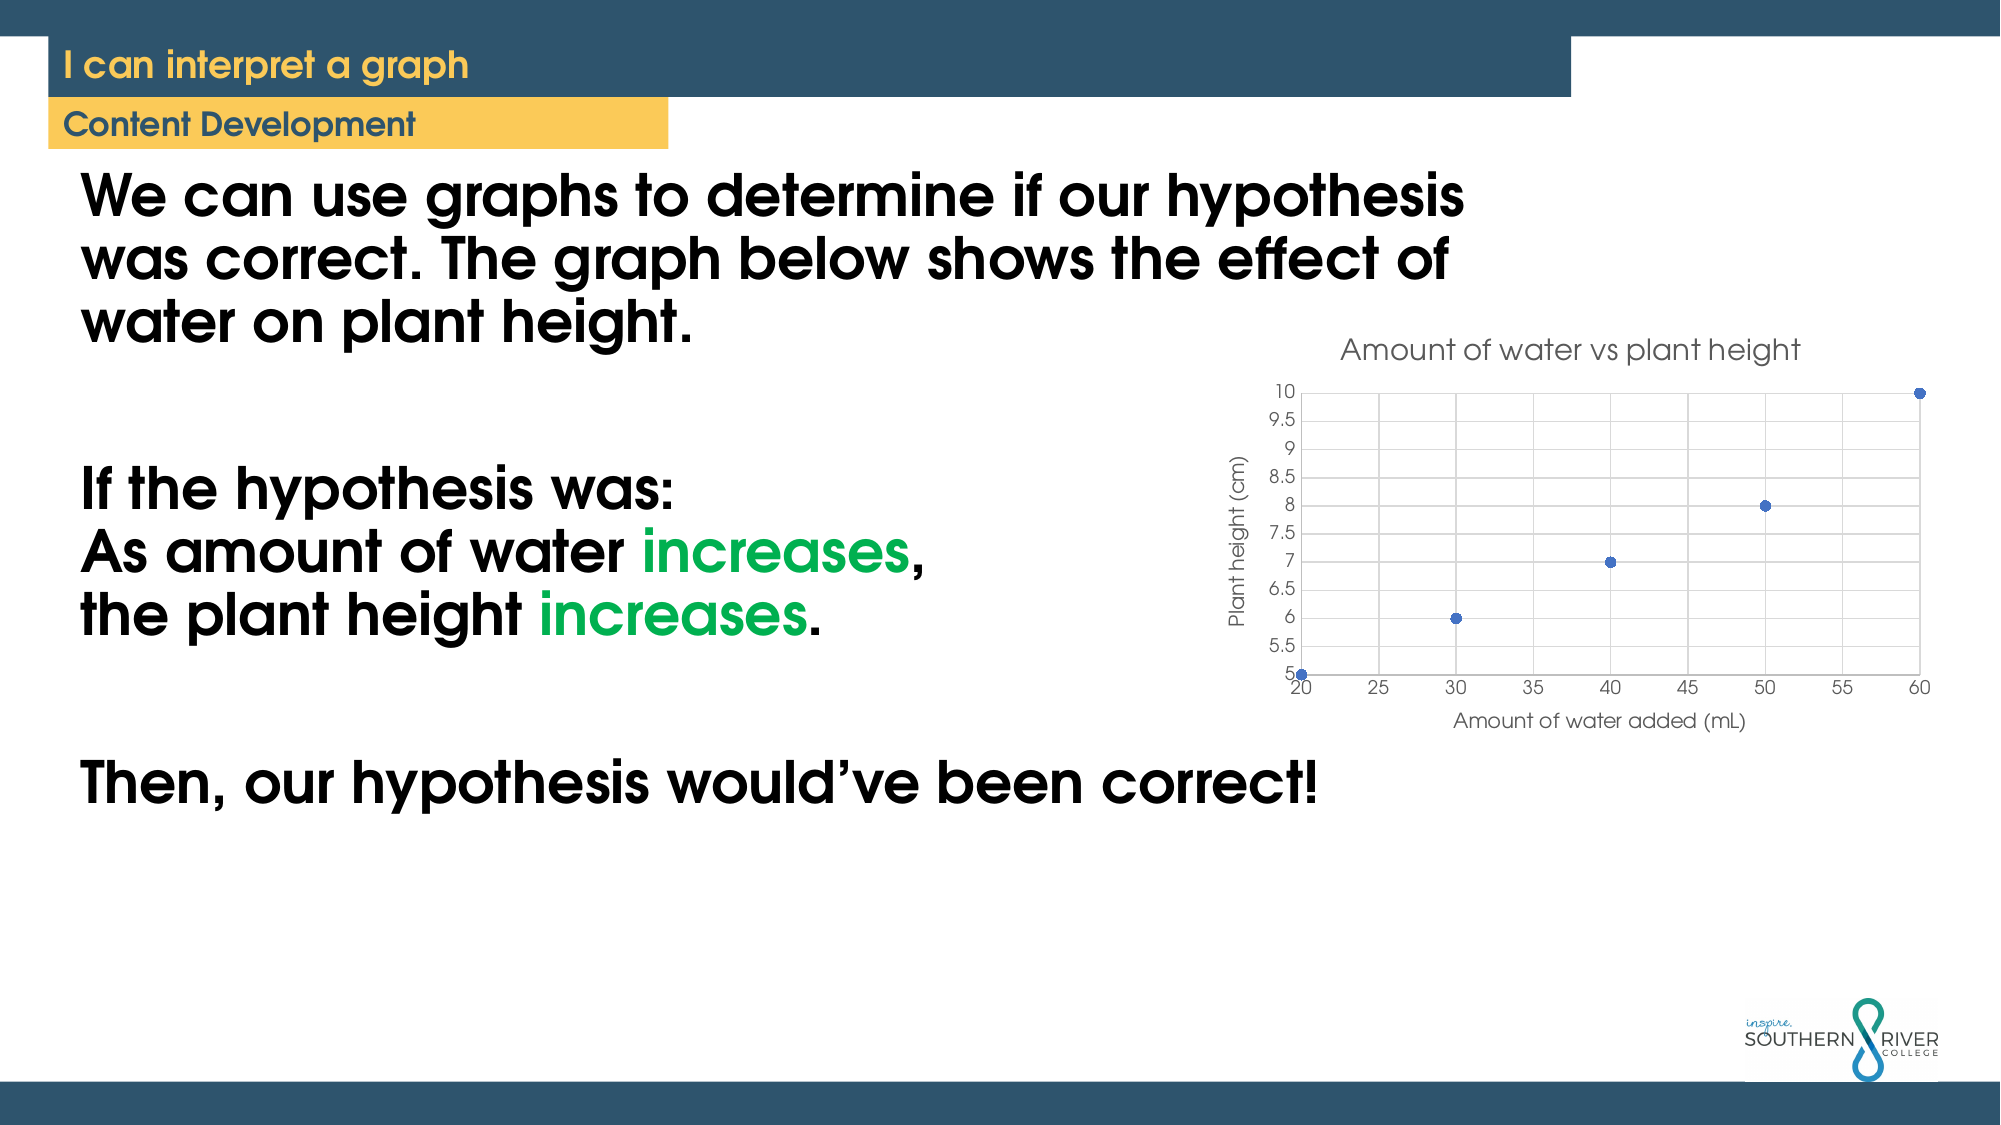

I can interpret a graph
We can use graphs to determine if our hypothesis was correct. The graph below shows the effect of water on plant height.

If the hypothesis was:
As amount of water increases,
the plant height increases.

Then, our hypothesis would’ve been correct!

### Chart: Amount of water vs plant height

| Category |  |
|---|---|